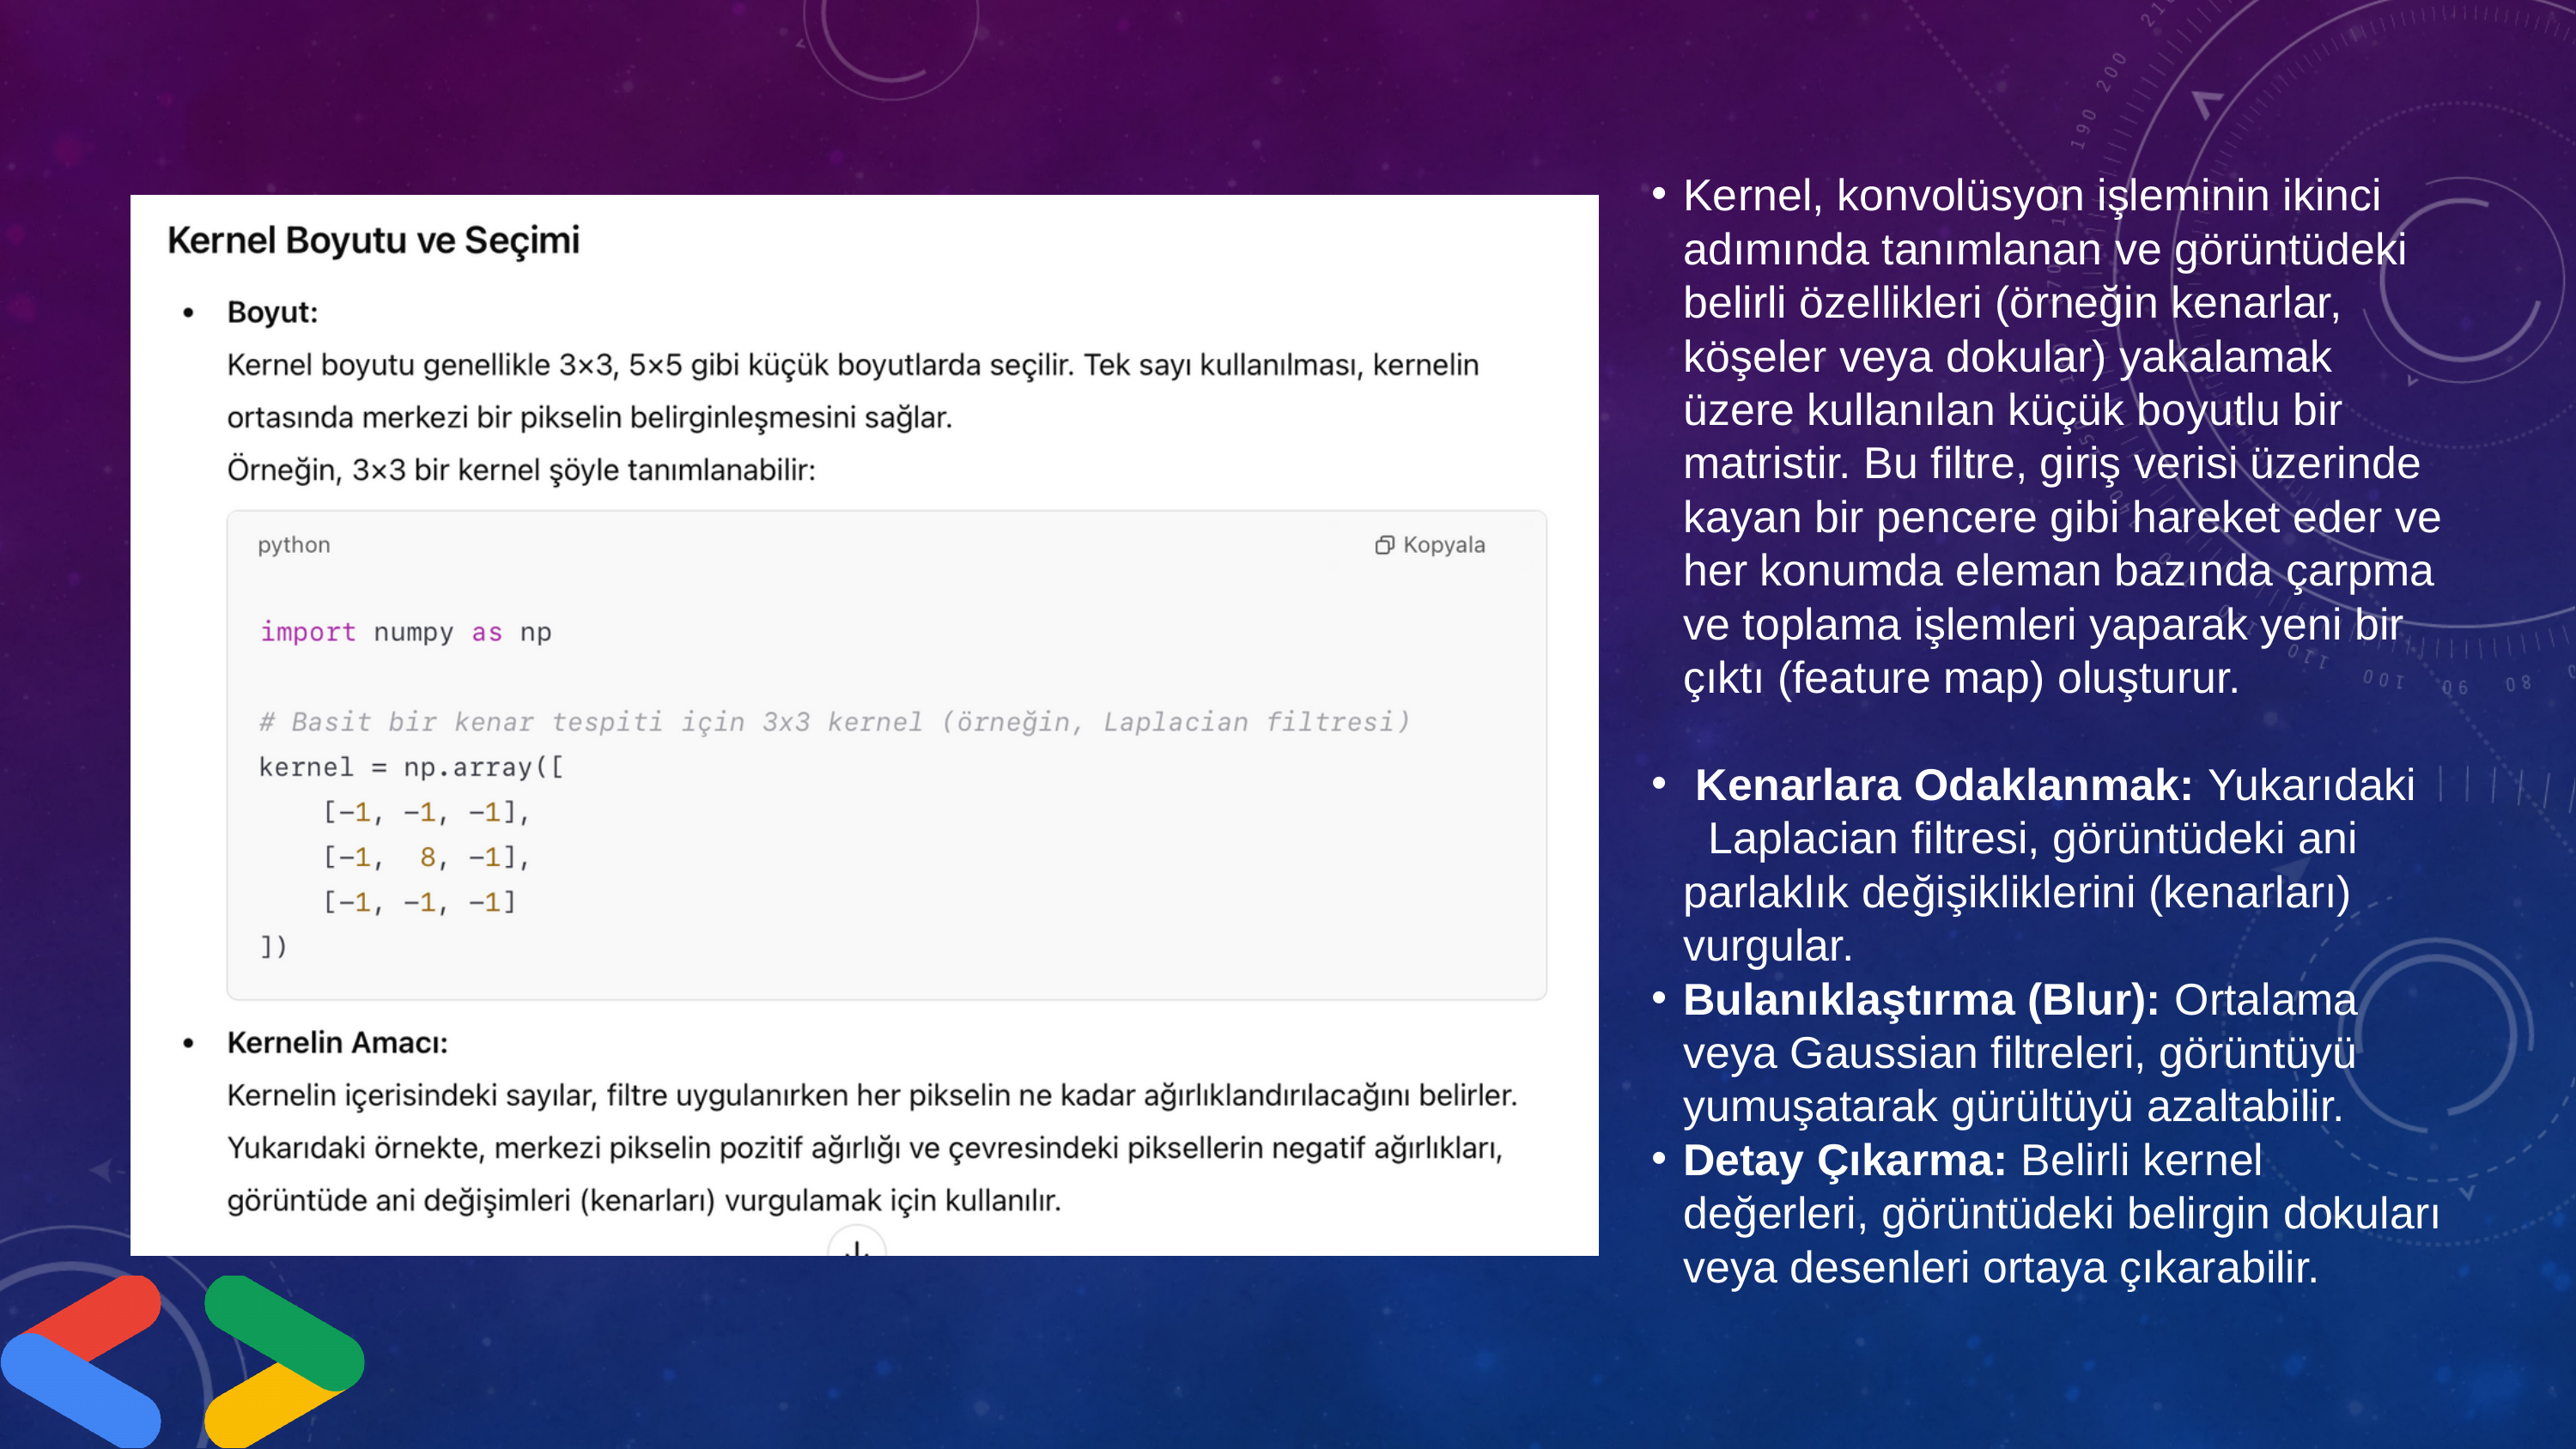

Kernel, konvolüsyon işleminin ikinci adımında tanımlanan ve görüntüdeki belirli özellikleri (örneğin kenarlar, köşeler veya dokular) yakalamak üzere kullanılan küçük boyutlu bir matristir. Bu filtre, giriş verisi üzerinde kayan bir pencere gibi hareket eder ve her konumda eleman bazında çarpma ve toplama işlemleri yaparak yeni bir çıktı (feature map) oluşturur.

 Kenarlara Odaklanmak: Yukarıdaki     Laplacian filtresi, görüntüdeki ani parlaklık değişikliklerini (kenarları) vurgular.
Bulanıklaştırma (Blur): Ortalama veya Gaussian filtreleri, görüntüyü yumuşatarak gürültüyü azaltabilir.
Detay Çıkarma: Belirli kernel değerleri, görüntüdeki belirgin dokuları veya desenleri ortaya çıkarabilir.